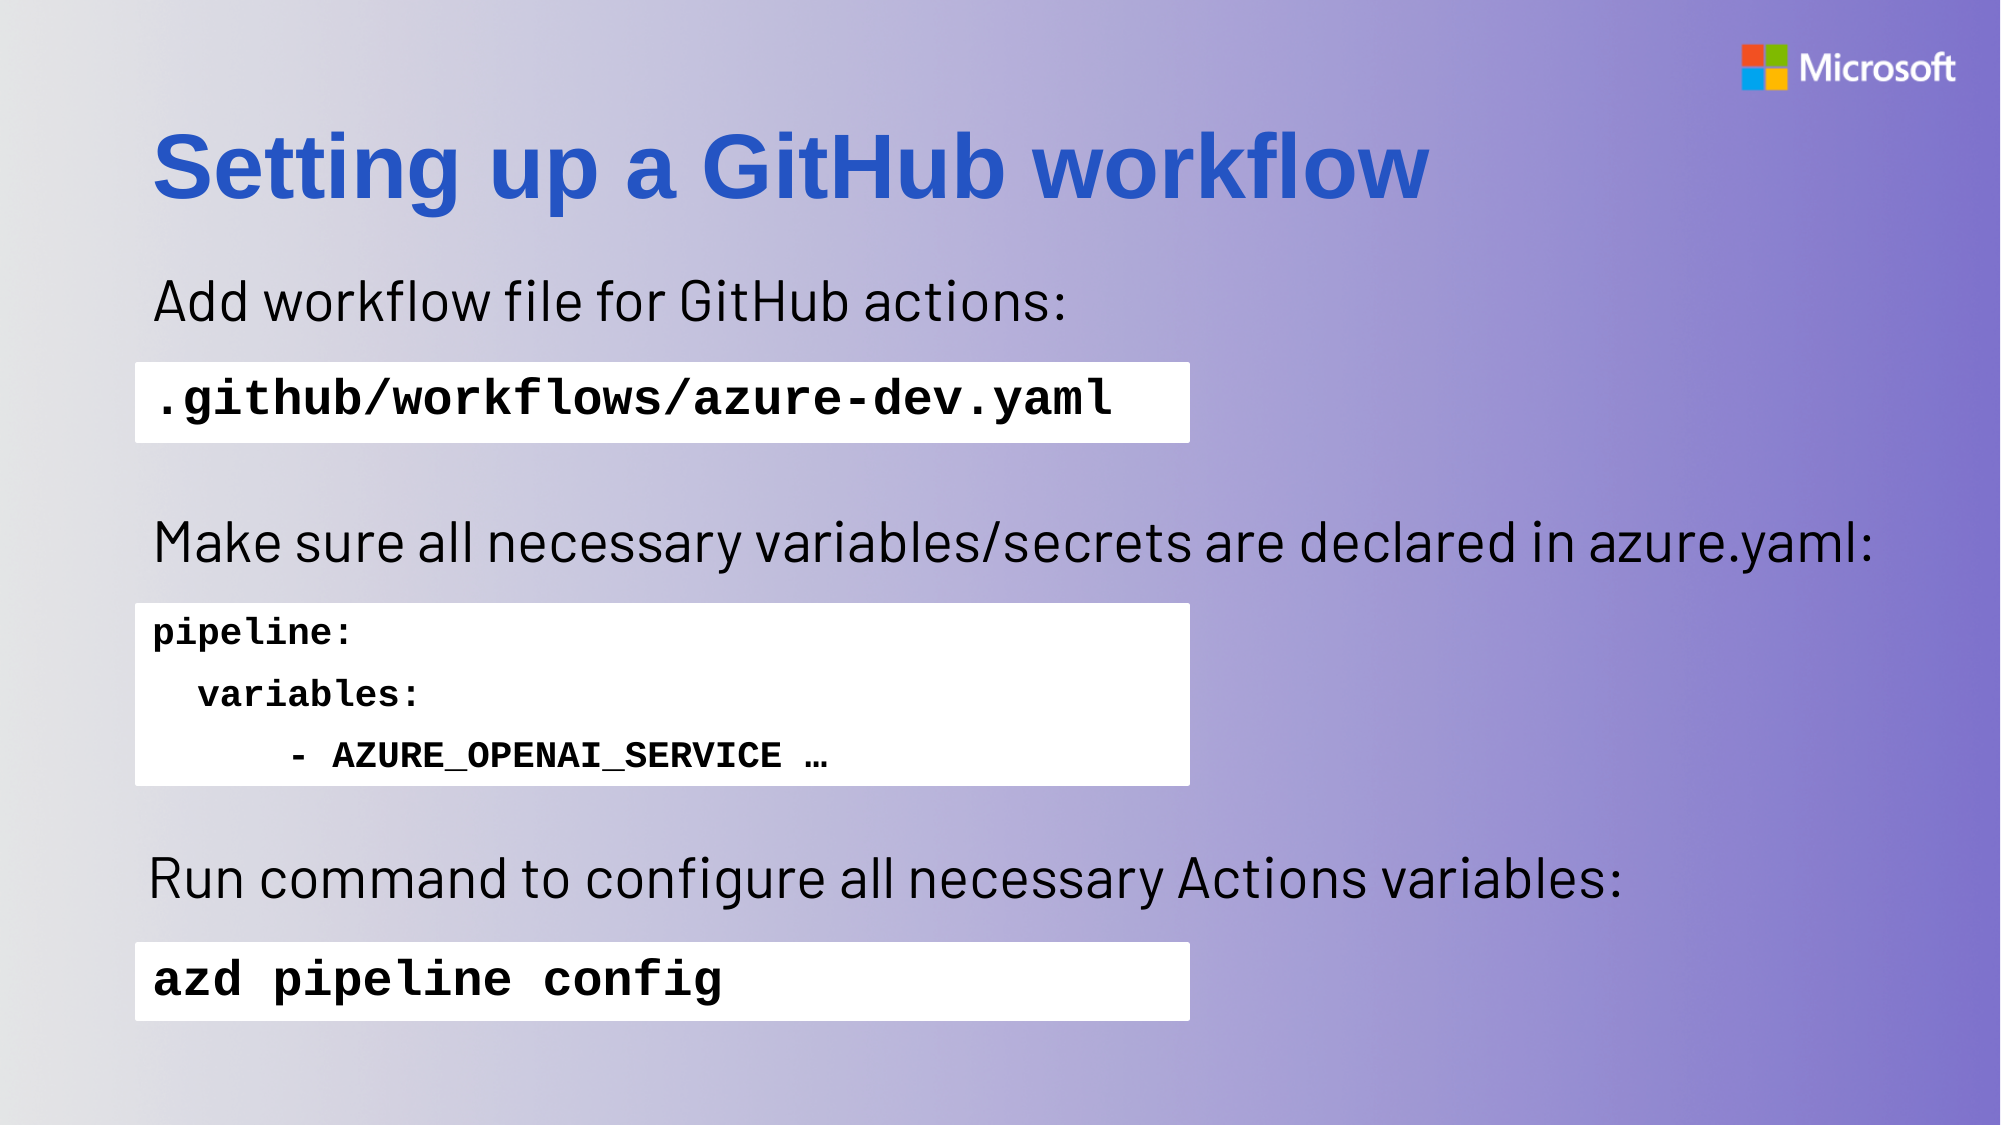

# Setting up a GitHub workflow
Add workflow file for GitHub actions:
.github/workflows/azure-dev.yaml
Make sure all necessary variables/secrets are declared in azure.yaml:
pipeline:
  variables:
      - AZURE_OPENAI_SERVICE …
Run command to configure all necessary Actions variables:
azd pipeline config